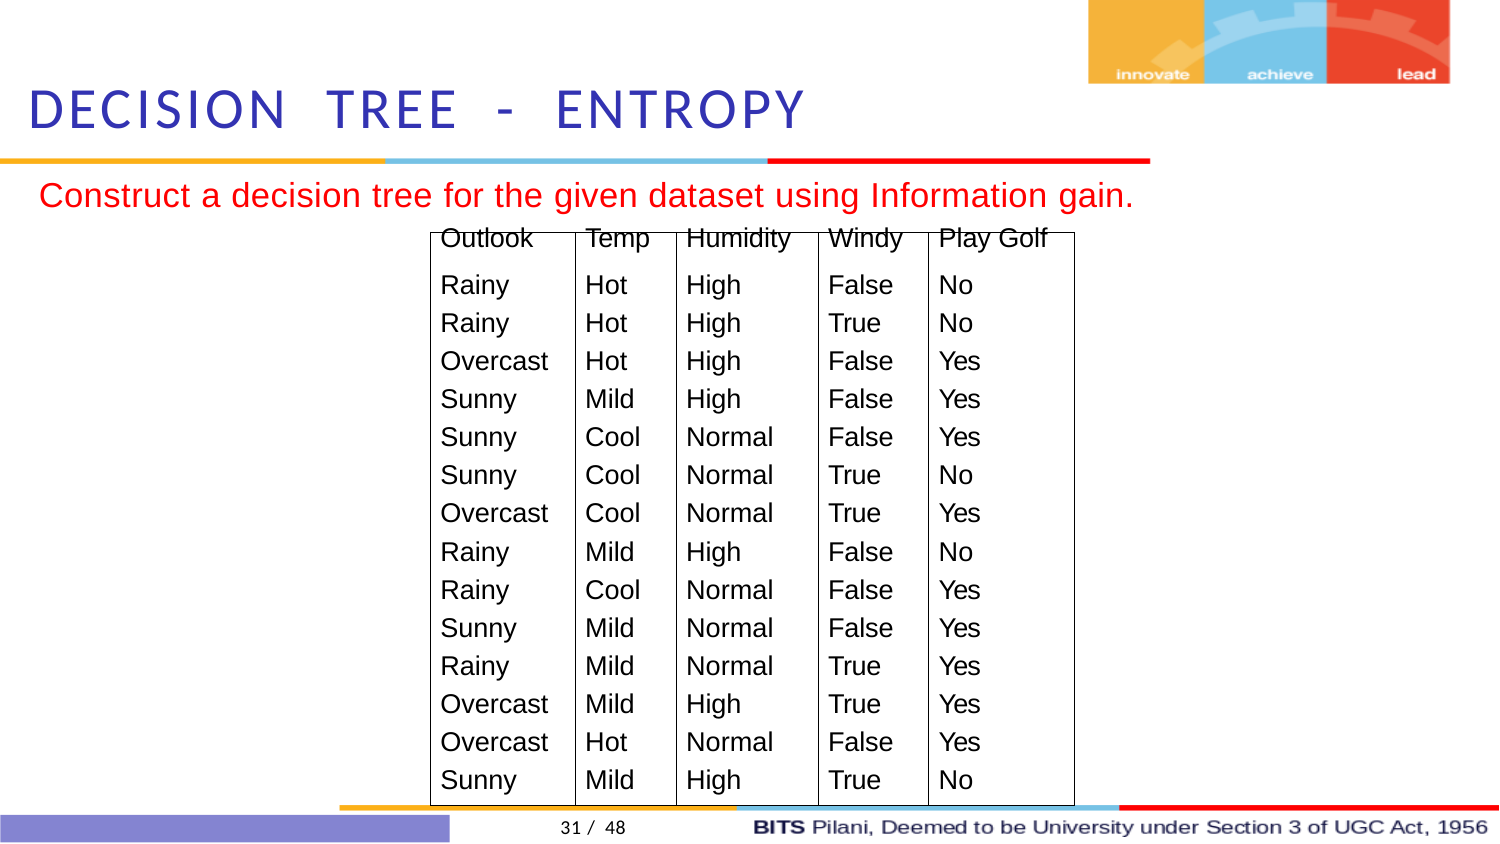

# Decision  Tree  -  ENTROPY
Construct a decision tree for the given dataset using Information gain.
| Outlook | Temp | Humidity | Windy | Play Golf |
| --- | --- | --- | --- | --- |
| Rainy | Hot | High | False | No |
| Rainy | Hot | High | True | No |
| Overcast | Hot | High | False | Yes |
| Sunny | Mild | High | False | Yes |
| Sunny | Cool | Normal | False | Yes |
| Sunny | Cool | Normal | True | No |
| Overcast | Cool | Normal | True | Yes |
| Rainy | Mild | High | False | No |
| Rainy | Cool | Normal | False | Yes |
| Sunny | Mild | Normal | False | Yes |
| Rainy | Mild | Normal | True | Yes |
| Overcast | Mild | High | True | Yes |
| Overcast | Hot | Normal | False | Yes |
| Sunny | Mild | High | True | No |

31 / 48